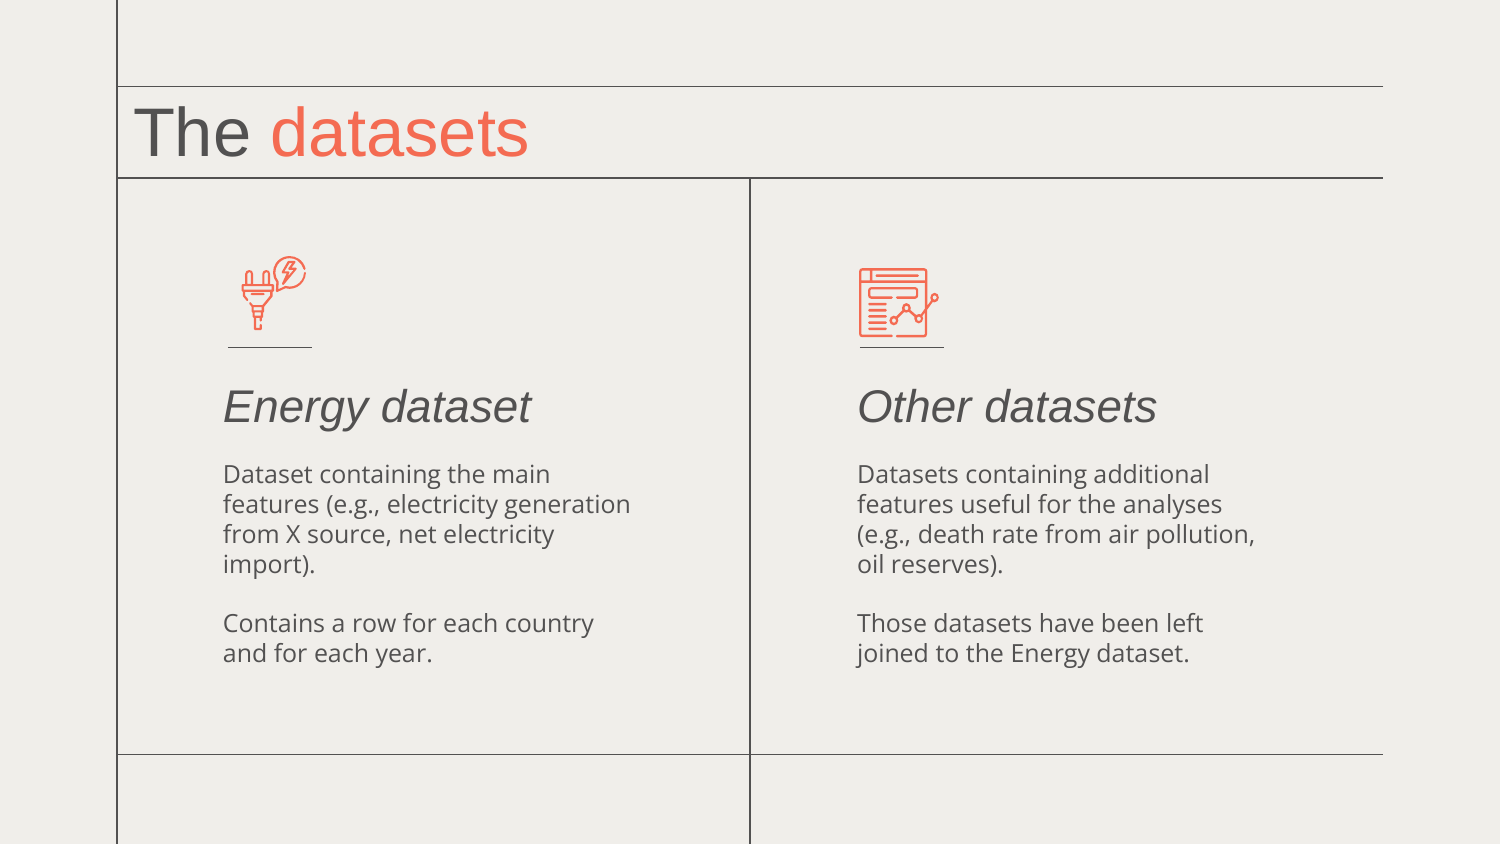

# The datasets

Energy dataset
Other datasets
Dataset containing the main features (e.g., electricity generation from X source, net electricity import).

Contains a row for each country and for each year.
Datasets containing additional features useful for the analyses (e.g., death rate from air pollution, oil reserves).

Those datasets have been left joined to the Energy dataset.